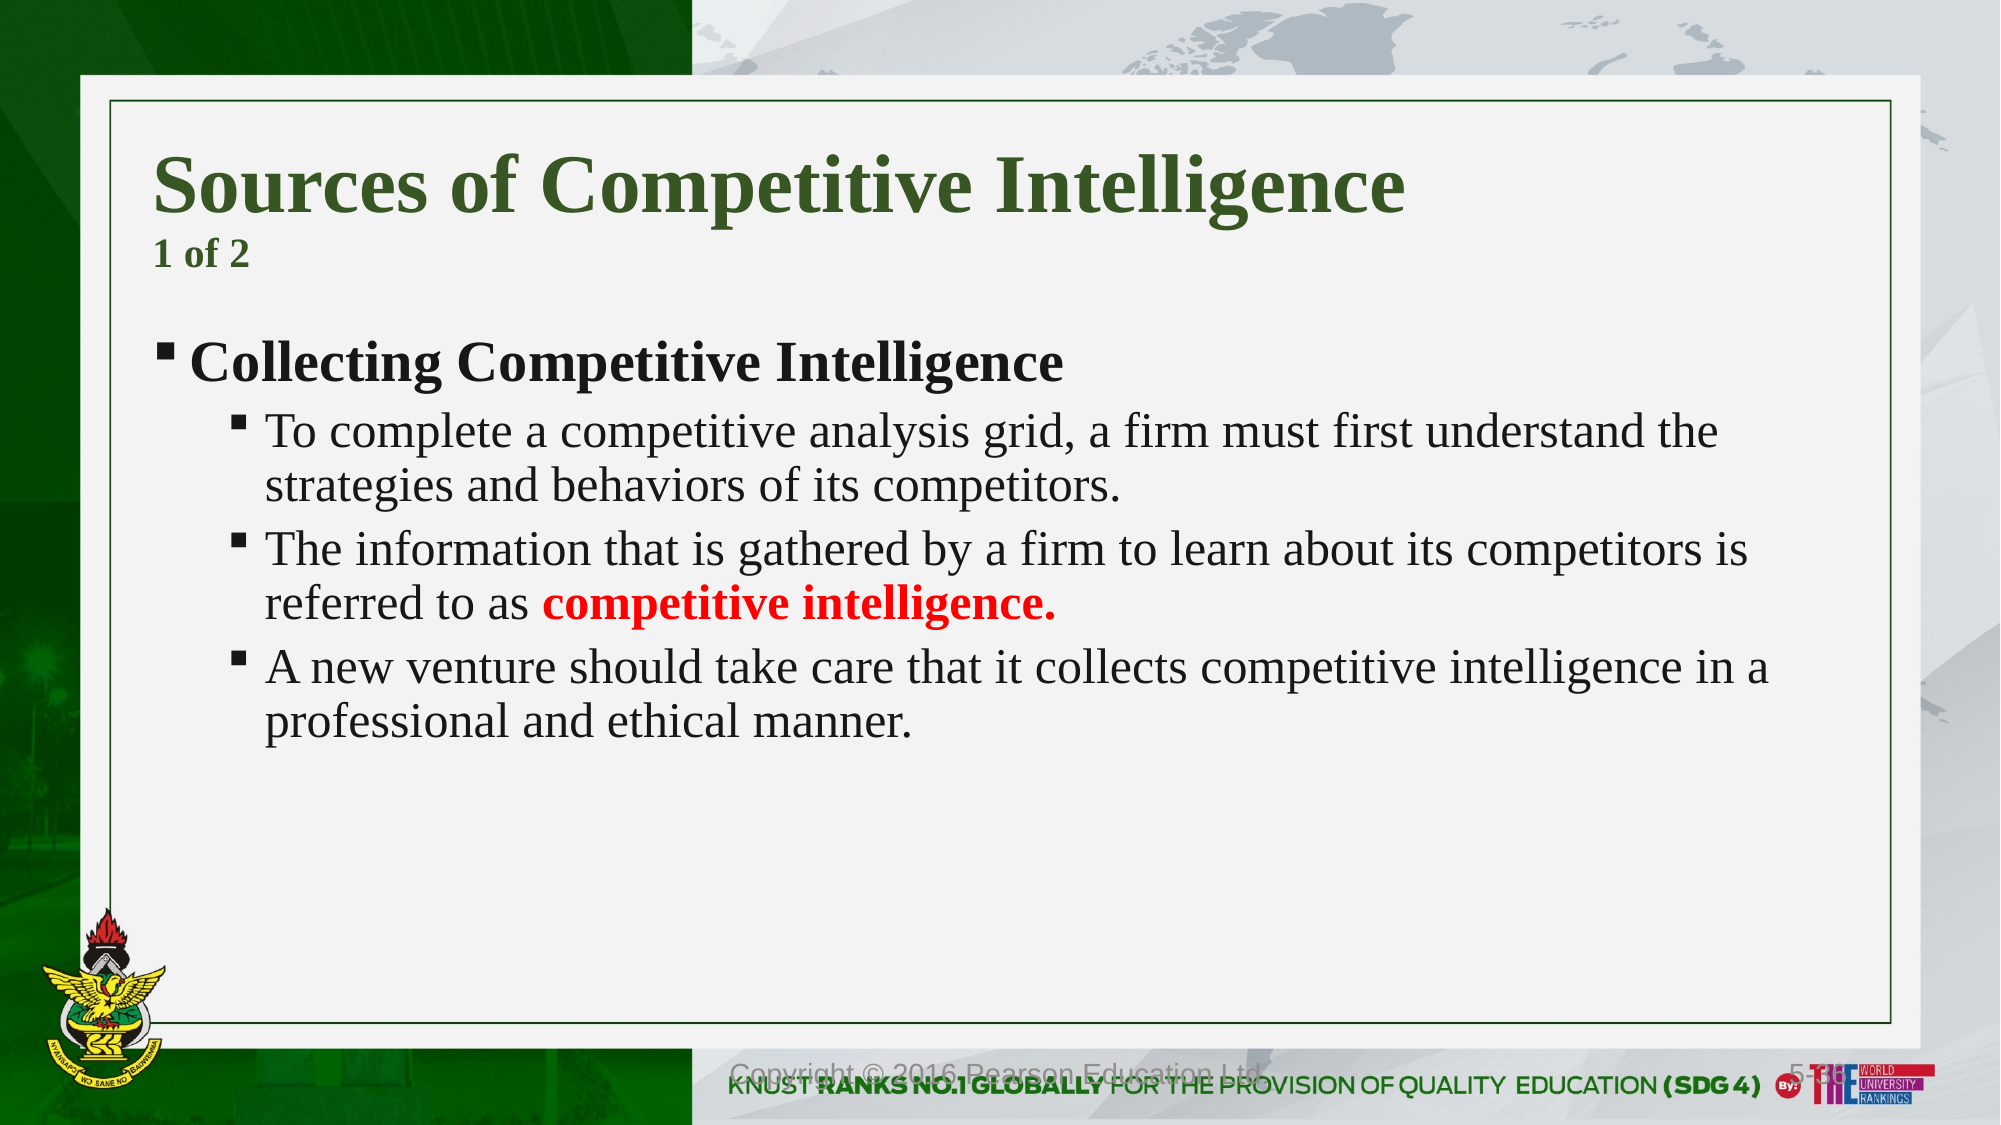

# Sources of Competitive Intelligence 1 of 2
Collecting Competitive Intelligence
To complete a competitive analysis grid, a firm must first understand the strategies and behaviors of its competitors.
The information that is gathered by a firm to learn about its competitors is referred to as competitive intelligence.
A new venture should take care that it collects competitive intelligence in a professional and ethical manner.
Copyright © 2016 Pearson Education Ltd.
5-36